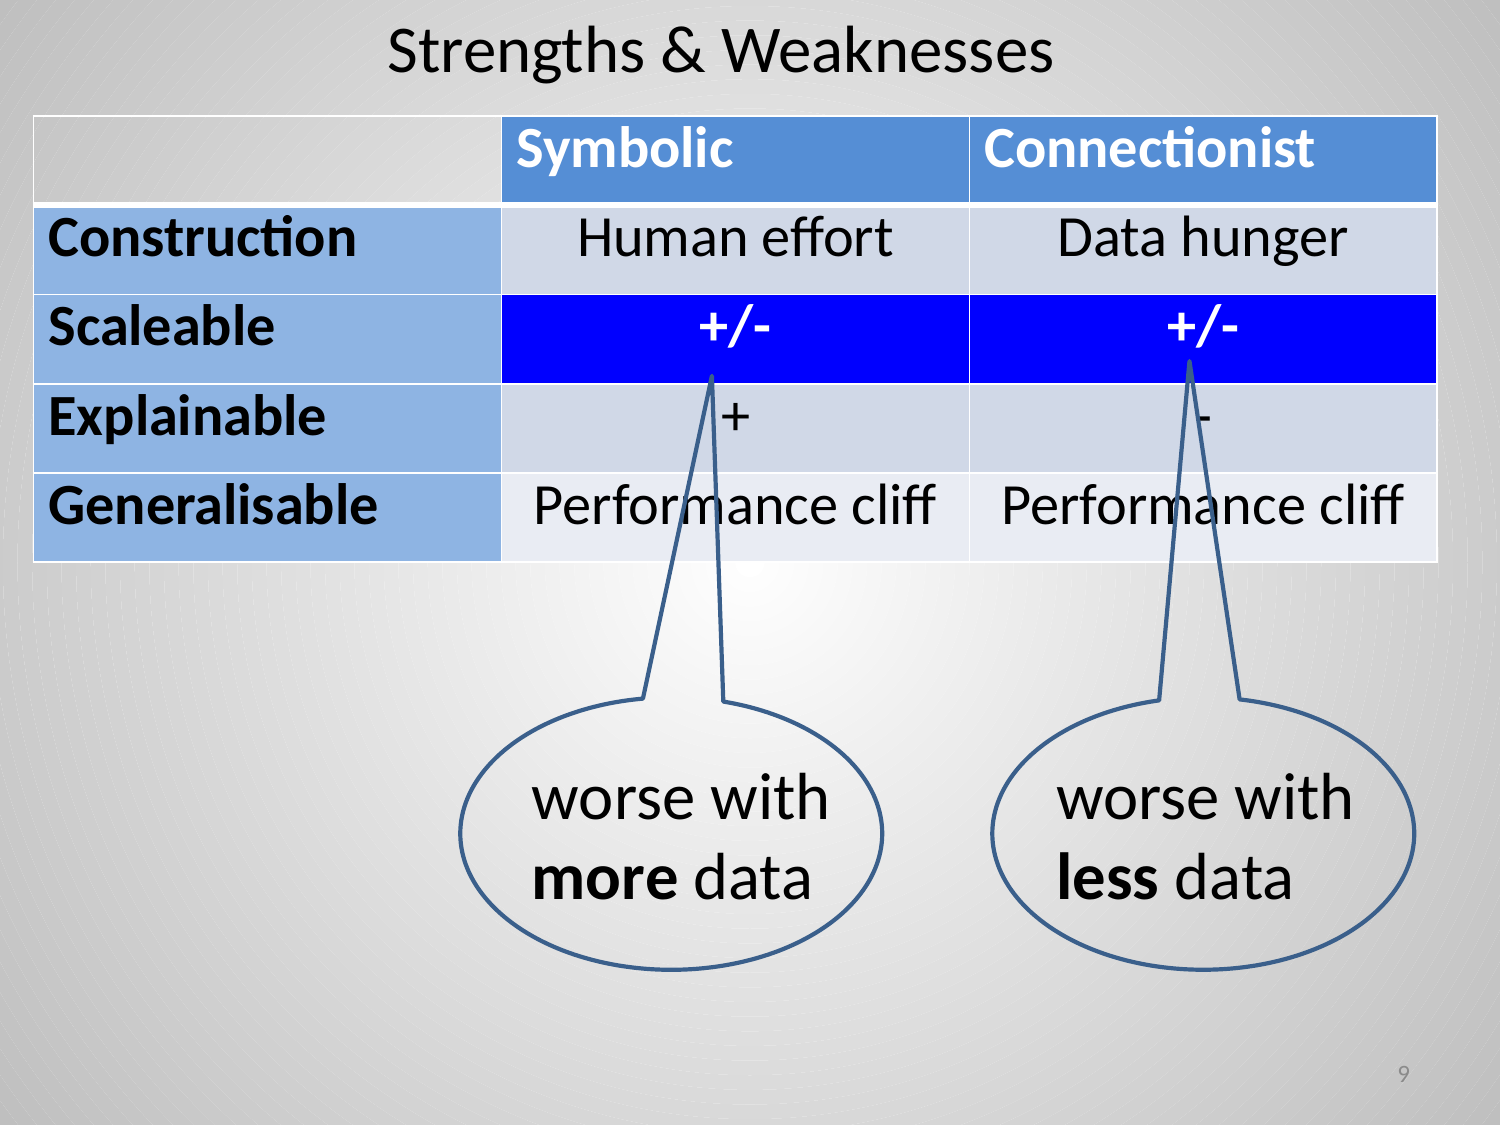

# Strengths & Weaknesses
|  | Symbolic | Connectionist |
| --- | --- | --- |
| Construction | Human effort | Data hunger |
| Scaleable | +/- | +/- |
| Explainable | + | - |
| Generalisable | Performance cliff | Performance cliff |

worse with
more data
worse with
less data
9